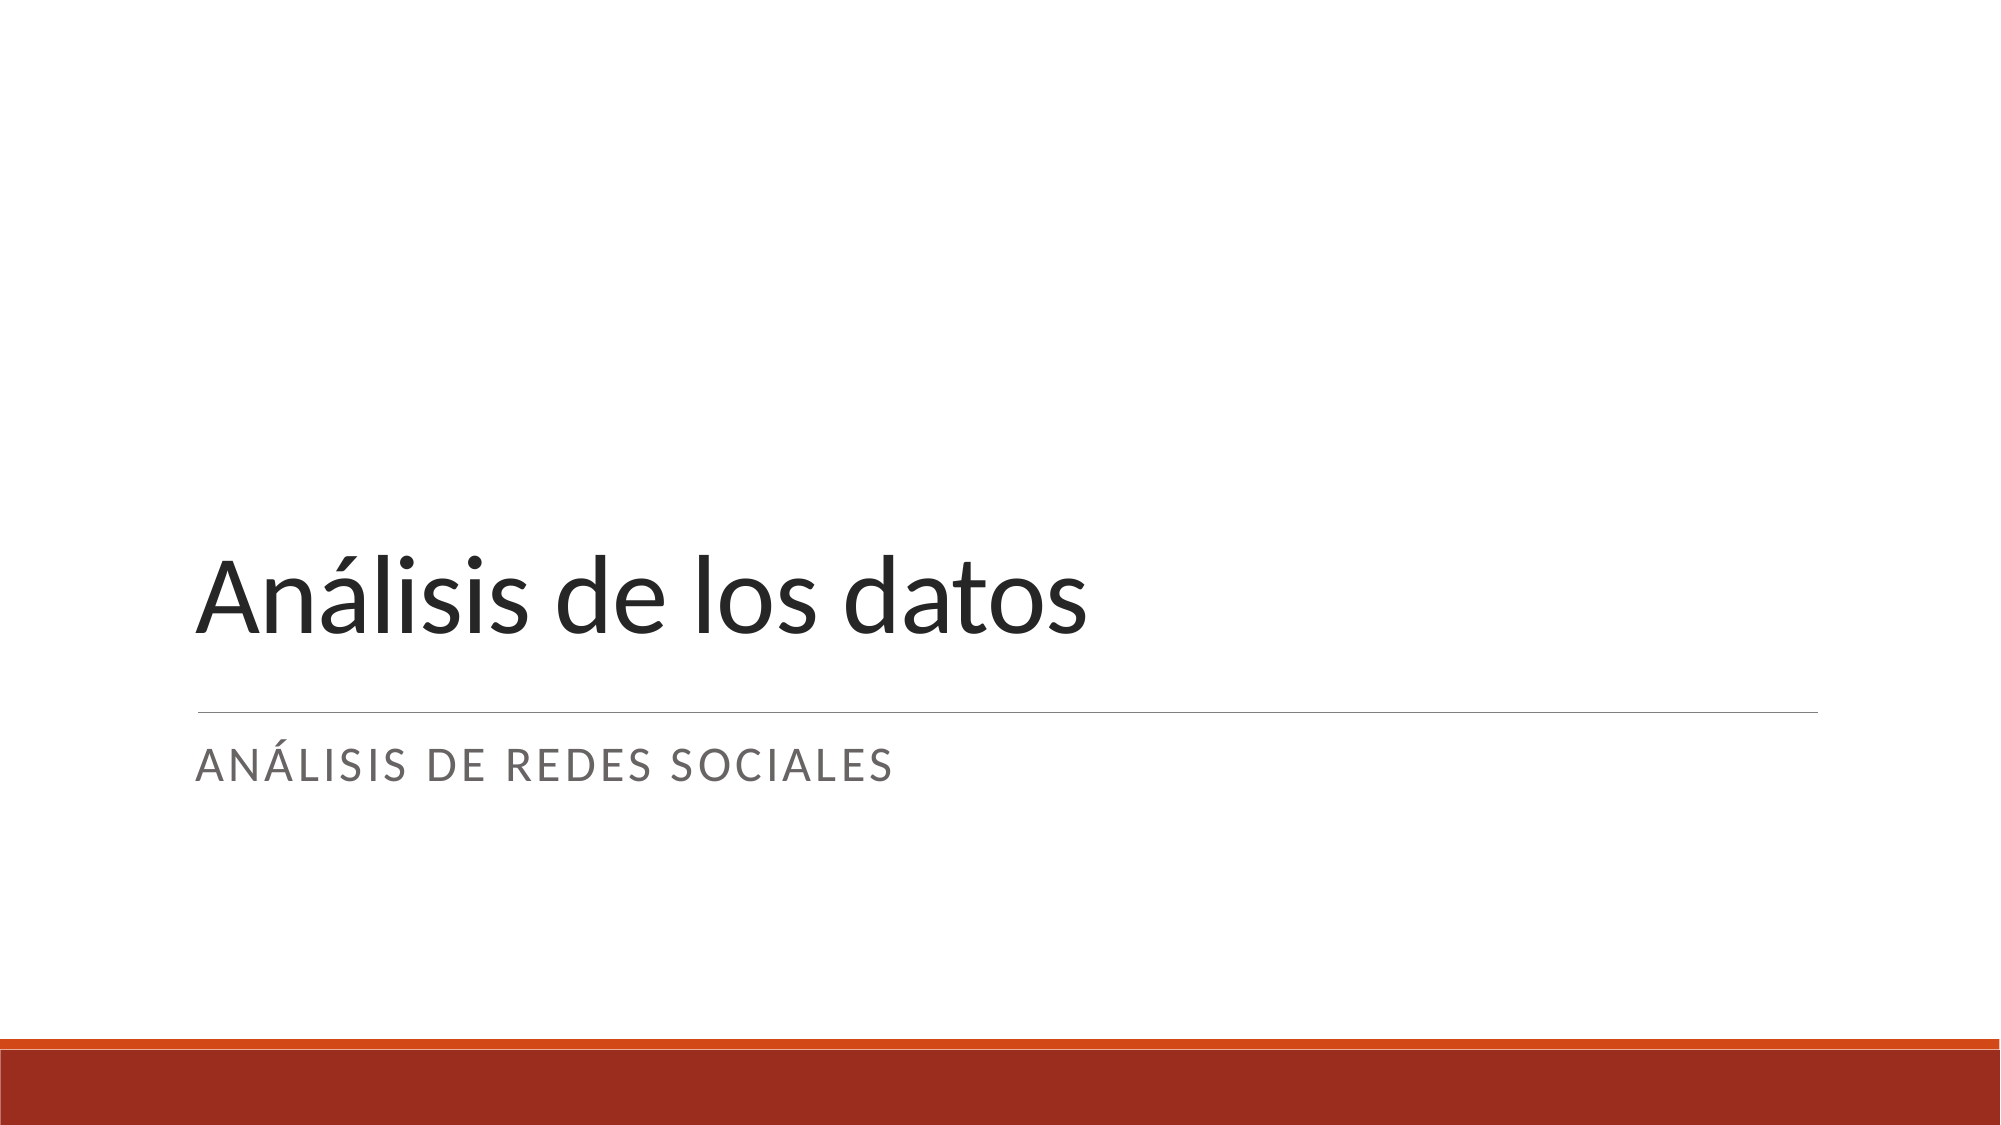

# Análisis de los datos
Análisis de Redes Sociales